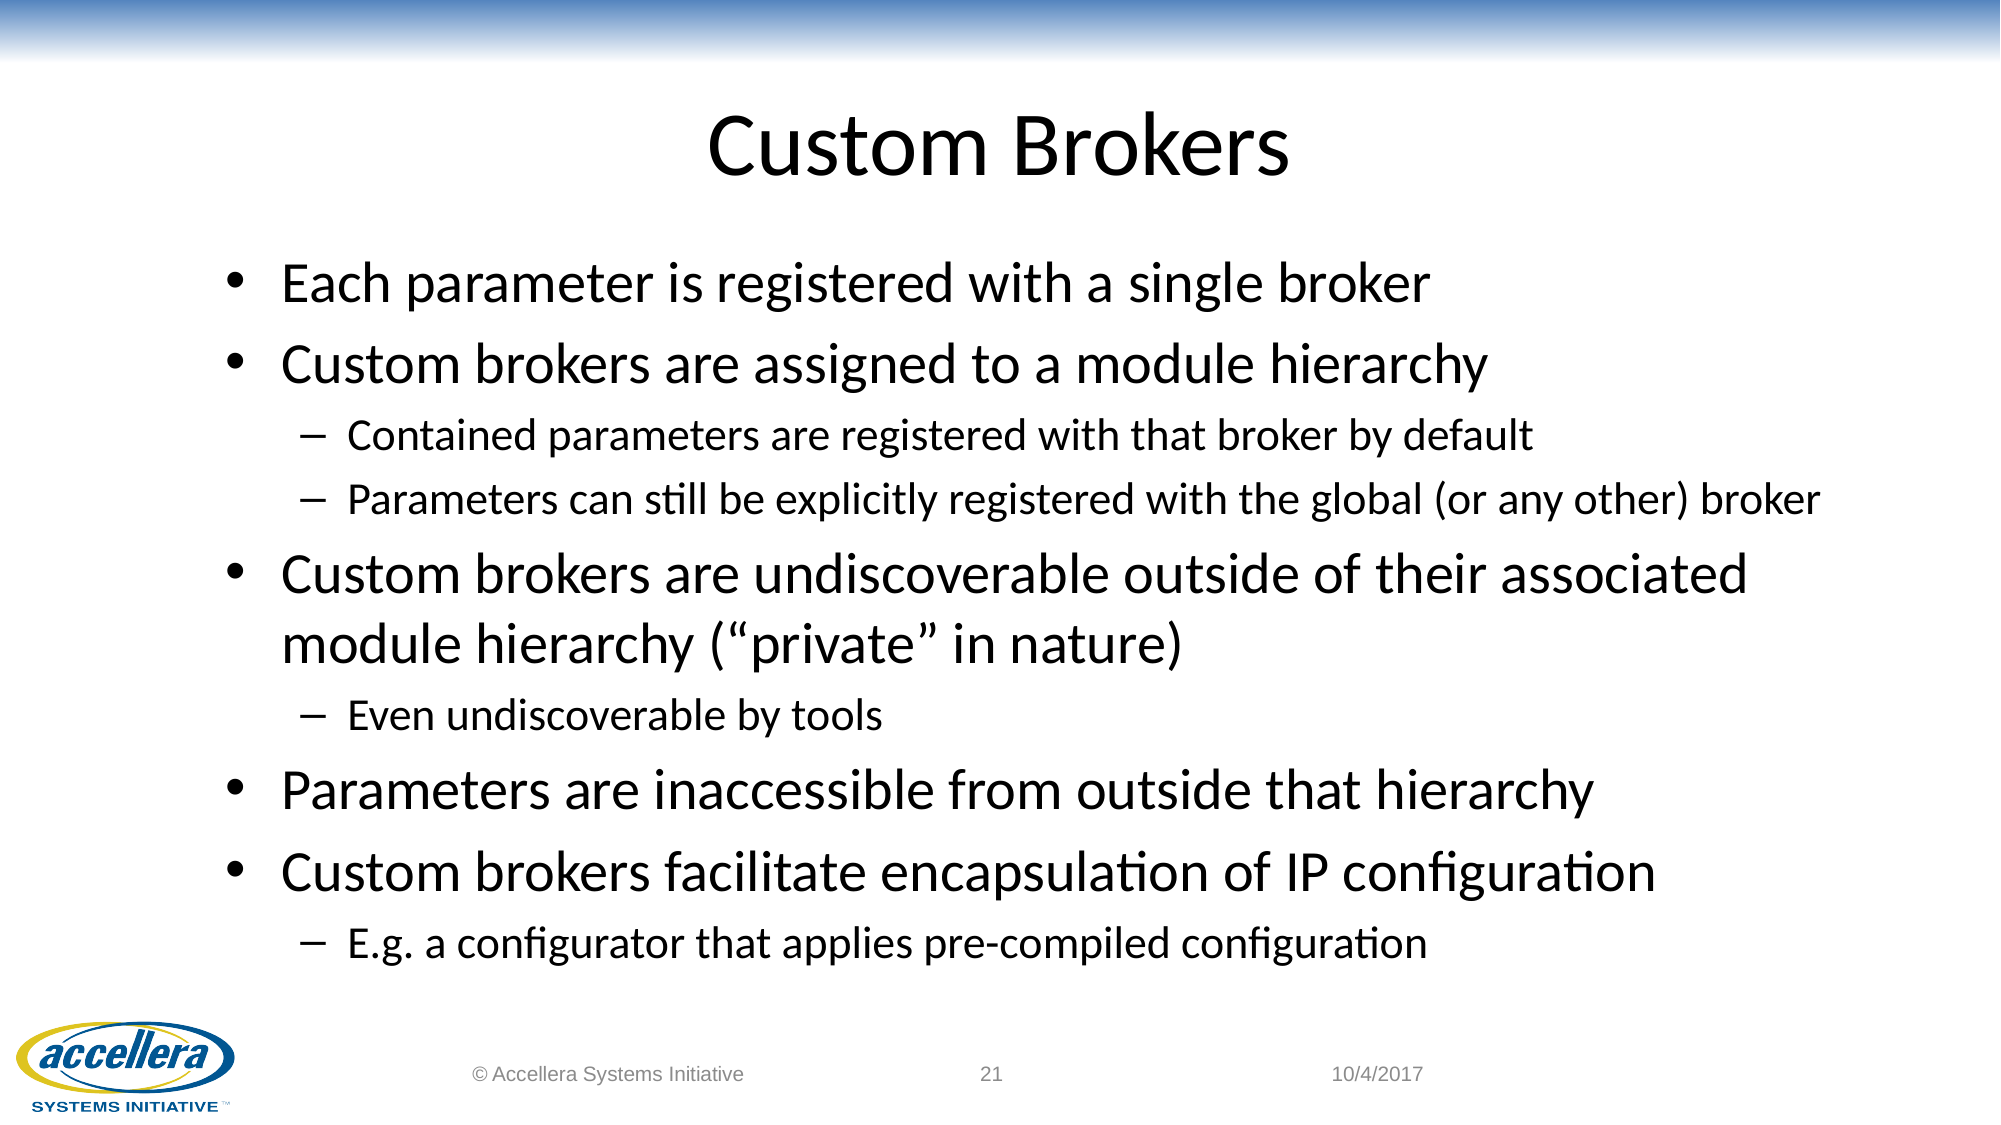

# Custom Brokers
Each parameter is registered with a single broker
Custom brokers are assigned to a module hierarchy
Contained parameters are registered with that broker by default
Parameters can still be explicitly registered with the global (or any other) broker
Custom brokers are undiscoverable outside of their associated module hierarchy (“private” in nature)
Even undiscoverable by tools
Parameters are inaccessible from outside that hierarchy
Custom brokers facilitate encapsulation of IP configuration
E.g. a configurator that applies pre-compiled configuration

© Accellera Systems Initiative
21
10/4/2017